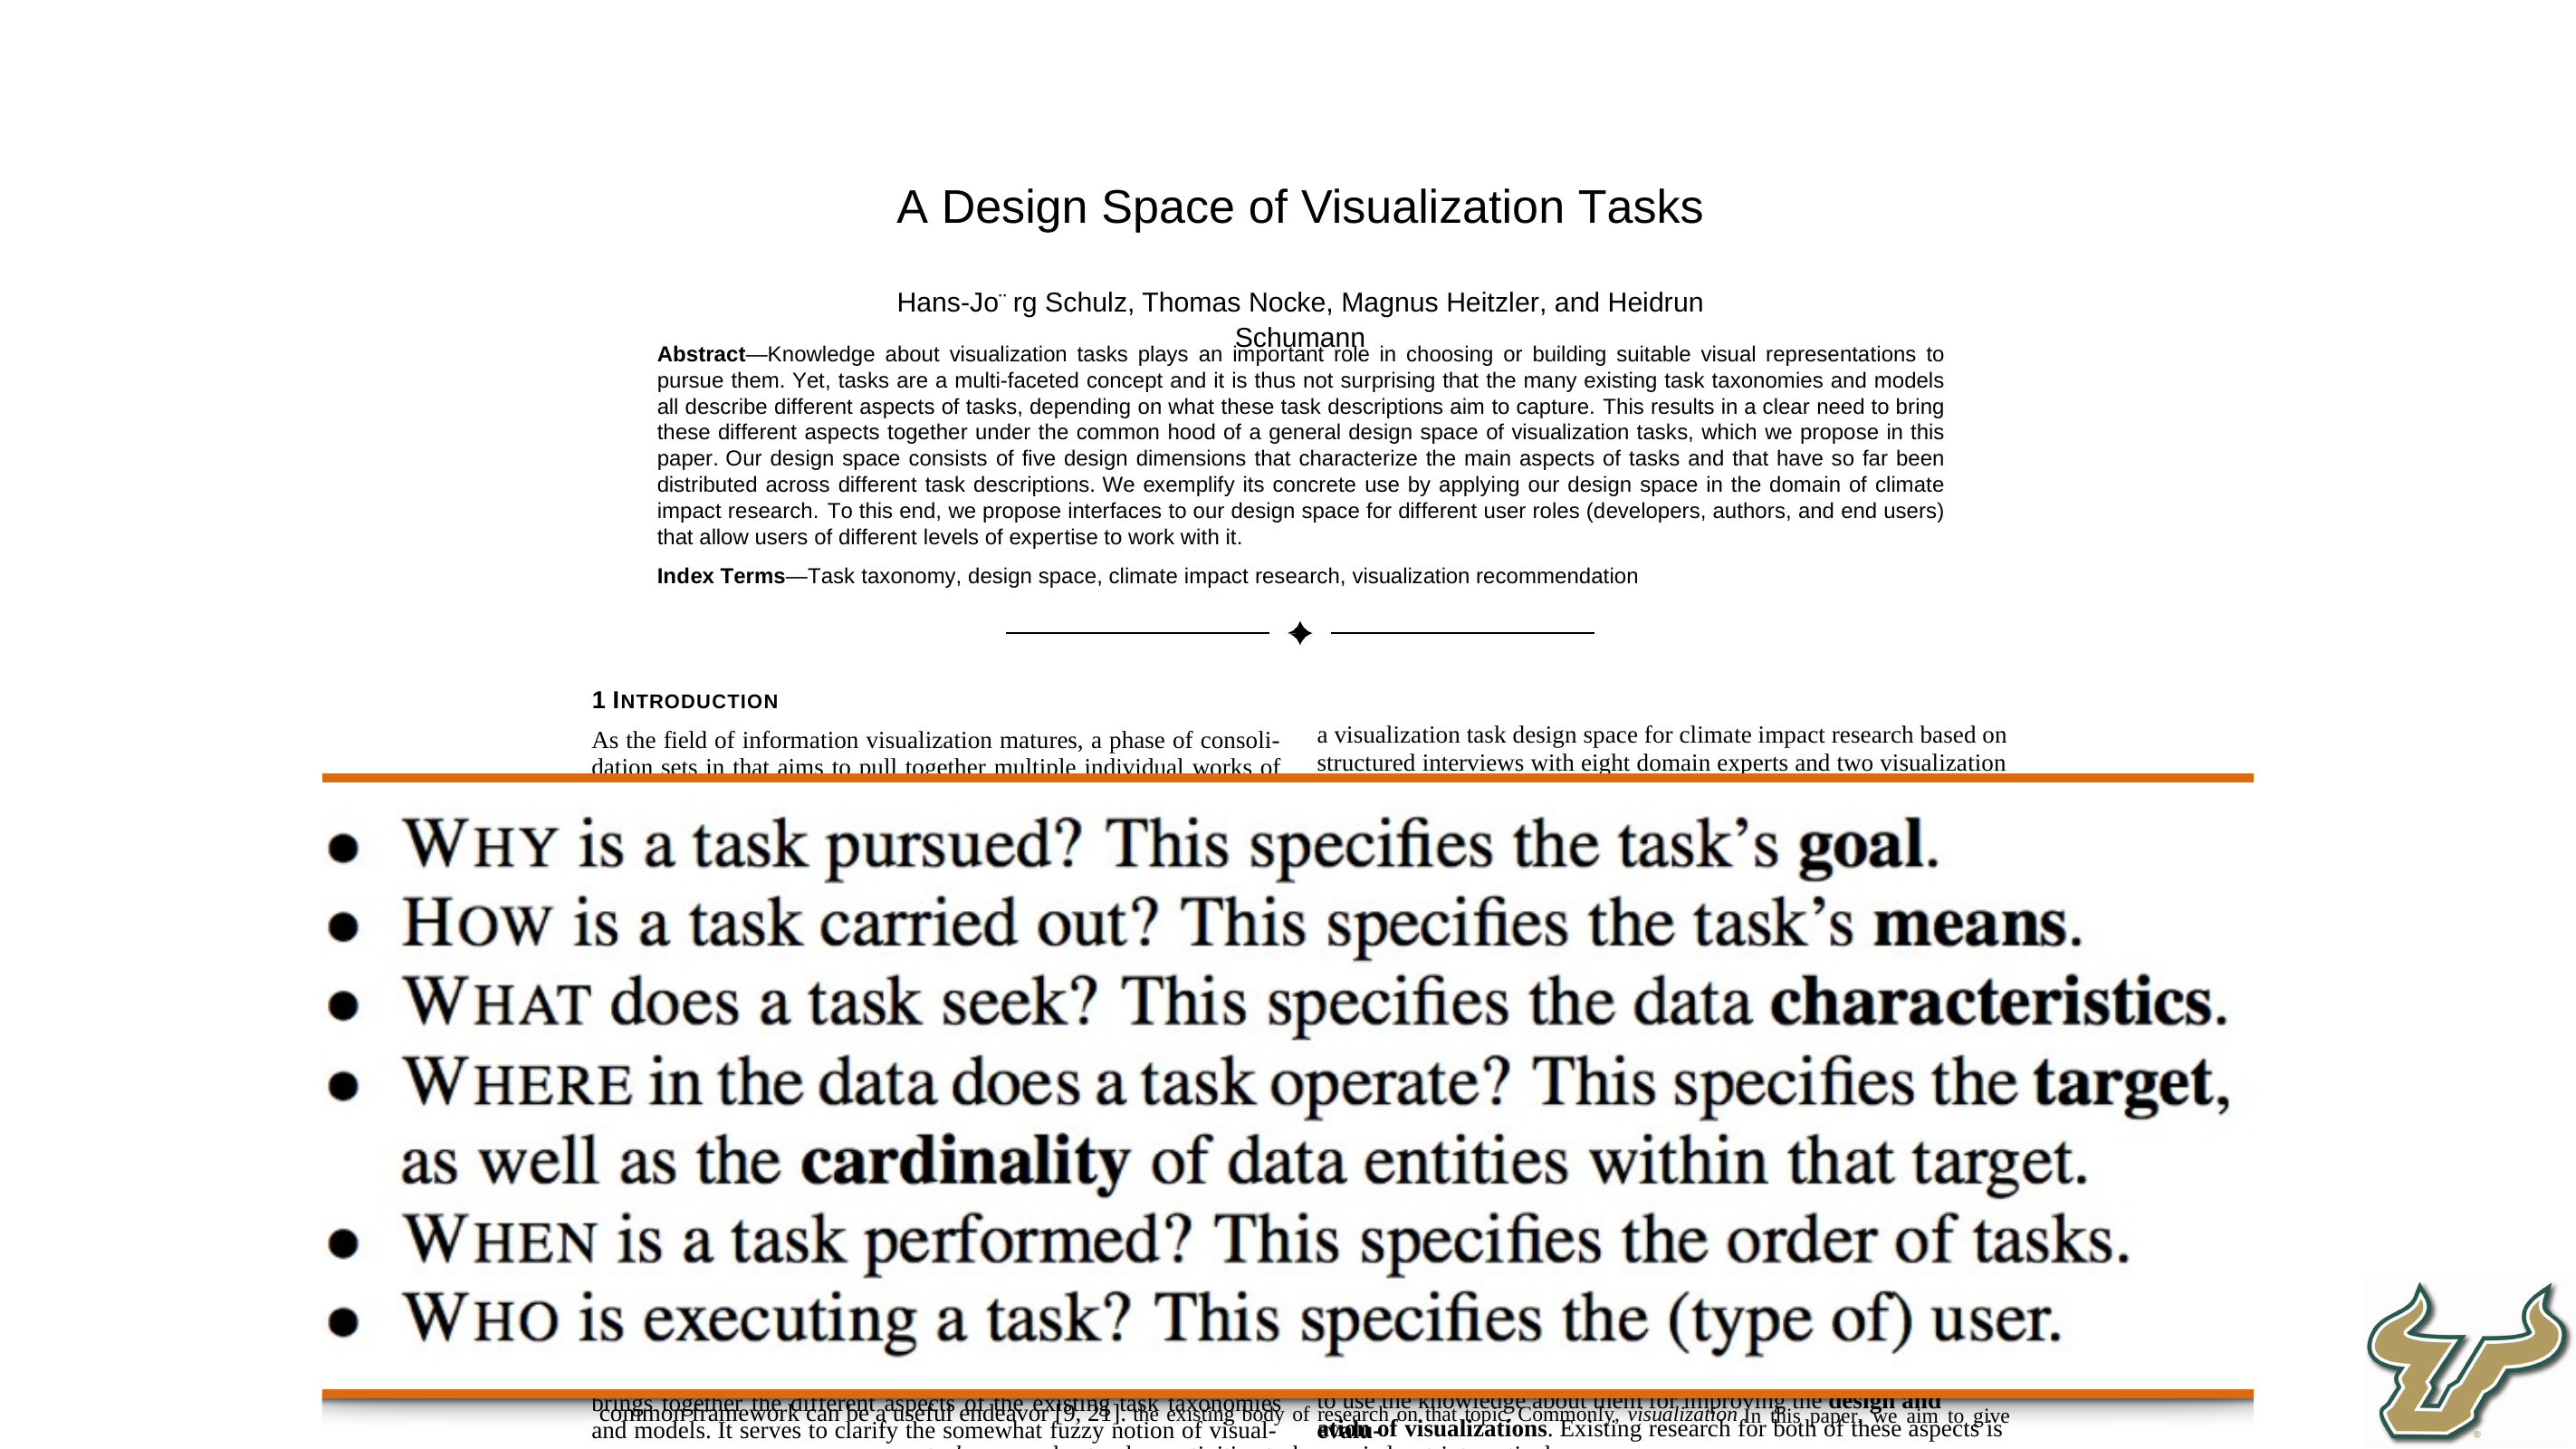

A Design Space of Visualization Tasks
Hans-Jo¨ rg Schulz, Thomas Nocke, Magnus Heitzler, and Heidrun Schumann
Abstract—Knowledge about visualization tasks plays an important role in choosing or building suitable visual representations to pursue them. Yet, tasks are a multi-faceted concept and it is thus not surprising that the many existing task taxonomies and models all describe different aspects of tasks, depending on what these task descriptions aim to capture. This results in a clear need to bring these different aspects together under the common hood of a general design space of visualization tasks, which we propose in this paper. Our design space consists of five design dimensions that characterize the main aspects of tasks and that have so far been distributed across different task descriptions. We exemplify its concrete use by applying our design space in the domain of climate impact research. To this end, we propose interfaces to our design space for different user roles (developers, authors, and end users) that allow users of different levels of expertise to work with it.
Index Terms—Task taxonomy, design space, climate impact research, visualization recommendation

1 INTRODUCTION
As the field of information visualization matures, a phase of consoli- dation sets in that aims to pull together multiple individual works of
a visualization task design space for climate impact research based on structured interviews with eight domain experts and two visualization
research under a common conceptual hood. This hood can take on developers. This design space is then utilized to recommend visual- different shapes and forms, one of which is the design space. Such a izations that are suitable to pursue a given task in that field.
design space realizes a descriptive generalization that permits to spec- The remainder of this paper is organized as follows: The related ify a concrete instance – be it a layout [8], a visualization [46], or a work is summarized in Section 2 and from its discussion, we derive combination of visualizations [28] – by making design choices along our task design space in Section 3. We then debate its properties, lim- a number of independent design dimensions. Even last year’s InfoVis itations, and applications in Section 4. This also includes examples of conference recognized the increasing importance of design spaces by how some of the existing task taxonomies can be expressed as parts dedicating an entire session to them. of our design space. After this conceptual part, Section 5 details the
Yet, information visualization is more than the visual representation use case example of how to apply the general design space to the ap- alone. It also takes into account the tasks the user wishes to pursue plication domain of climate impact research and how to draw concrete
with the visual representation. The literature contains a wealth of clas- benefits from it. With this example, we aim to show a feasible way sifications, taxonomies, and frameworks that describe these tasks: lists for the adaptation of the design space that can be transferred to other of verbal task descriptions, mathematical task models, domain-specific application domains as well. We conclude this paper by briefly shar- task collections, and procedural task combinations into workflows. All ing our personal experience from working with the design space and of these serve the respective purpose well for which they have been de- pointing out directions for future work in Section 6.
veloped. However, the research question of how to consolidate them
under the hood of one common design space is still open, even though 2 RELATED WORK
it has been shown on a smaller scale that such a combination into a The concept of tasks exhibits numerous facets that are also reflected in common framework can be a useful endeavor [9, 21]. the existing body of research on that topic. Commonly, visualization In this paper, we aim to give a first answer to this research ques- tasks are understood as activities to be carried out interactively on a tion by contributing such a design space for visualization tasks. This visual data representation for a particular reason. The investigation of contribution is twofold. First, it derives an abstract design space that visualization tasks has the aim to establish recurring tasks in order

to use the knowledge about them for improving the design and evalu-
brings together the different aspects of the existing task taxonomies

ation of visualizations. Existing research for both of these aspects is
and models. It serves to clarify the somewhat fuzzy notion of visual-